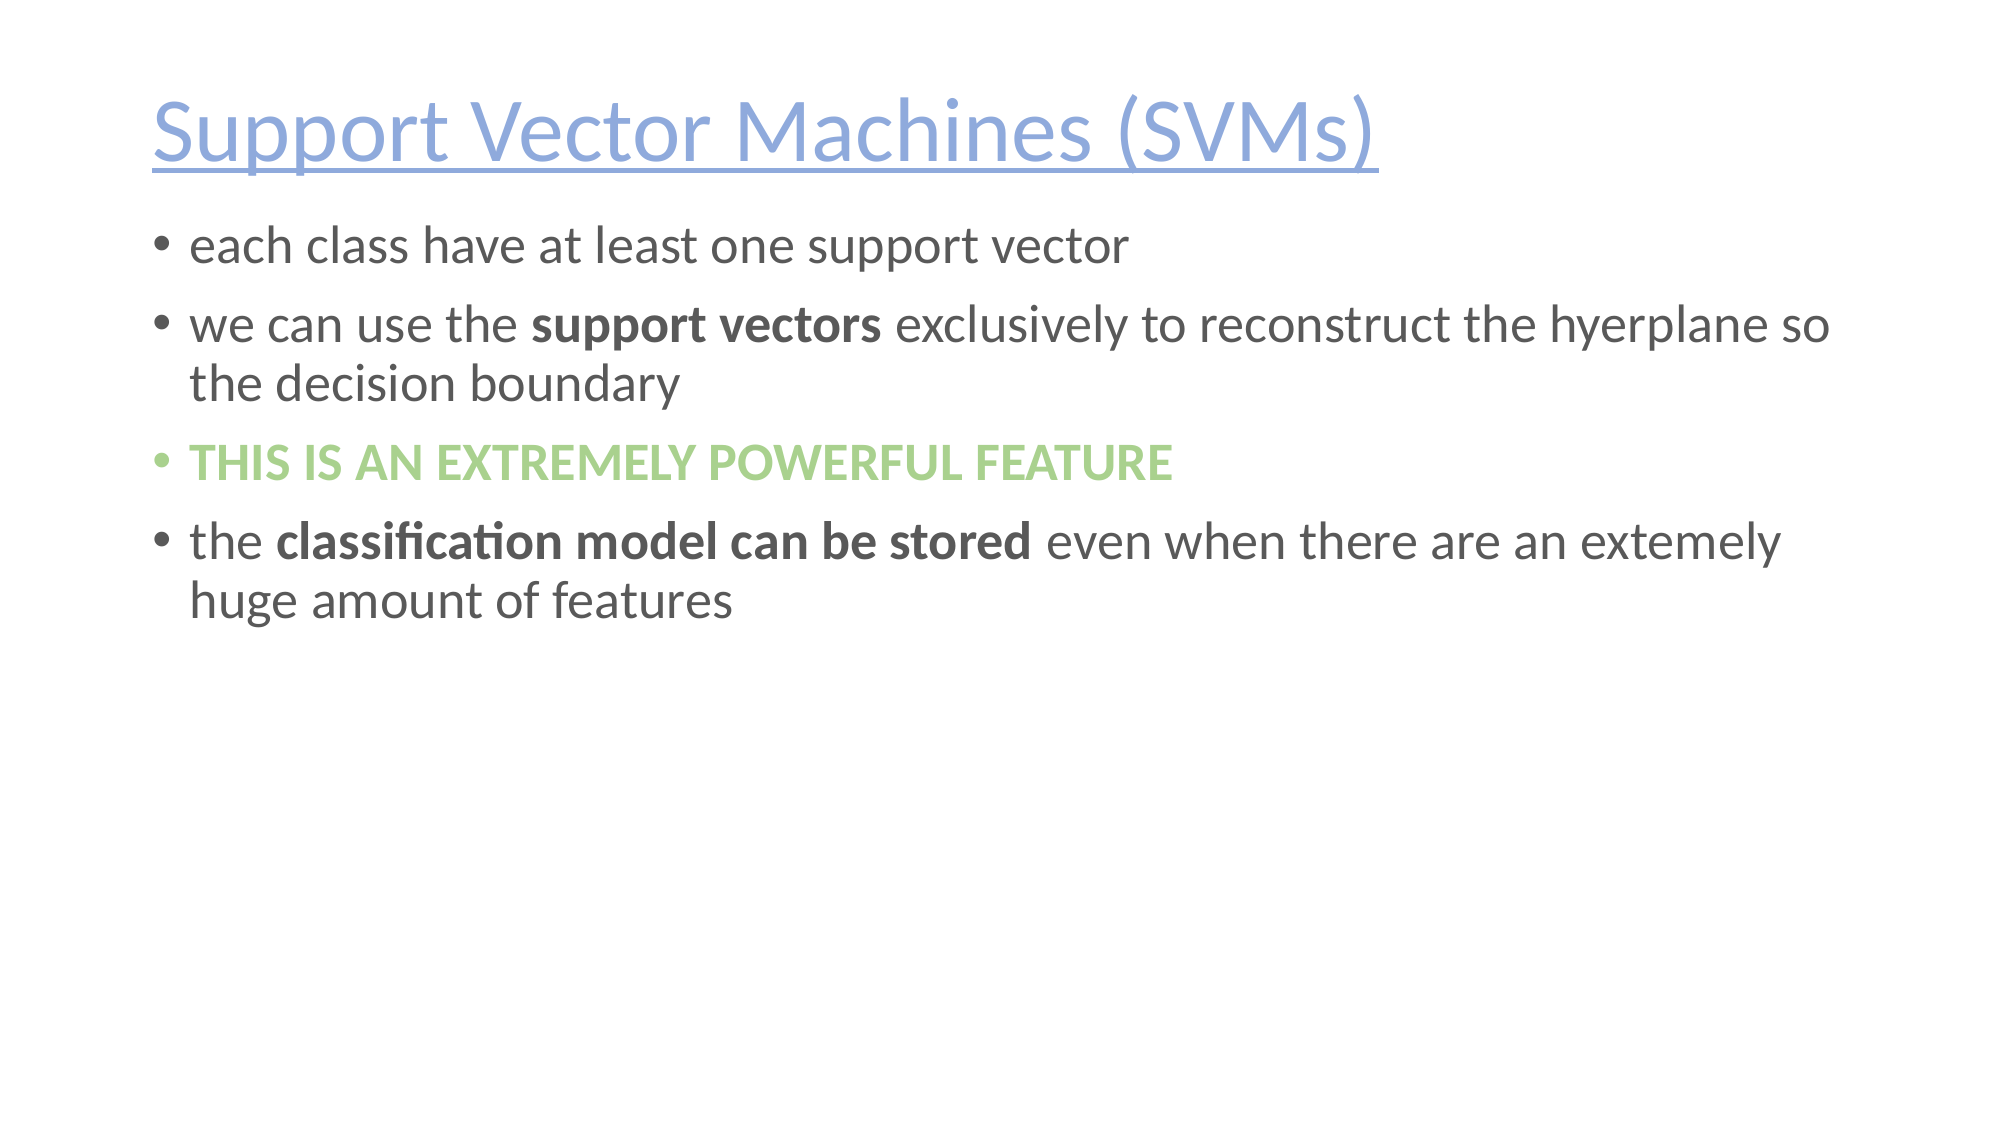

# Support Vector Machines (SVMs)
each class have at least one support vector
we can use the support vectors exclusively to reconstruct the hyerplane so the decision boundary
THIS IS AN EXTREMELY POWERFUL FEATURE
the classification model can be stored even when there are an extemely huge amount of features